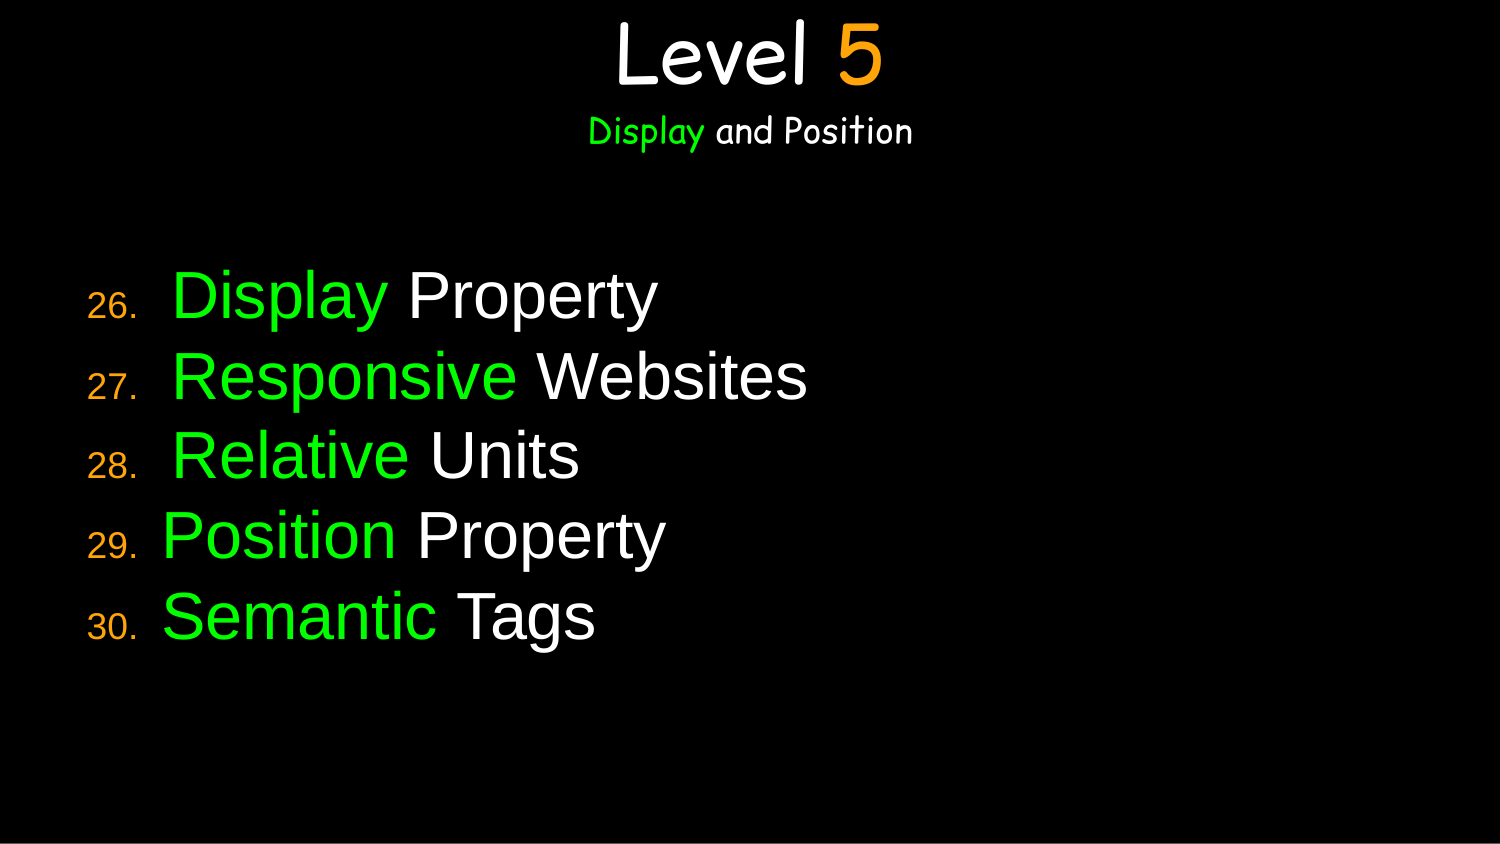

# Level 5
Display and Position
Display Property
Responsive Websites
Relative Units
Position Property
Semantic Tags